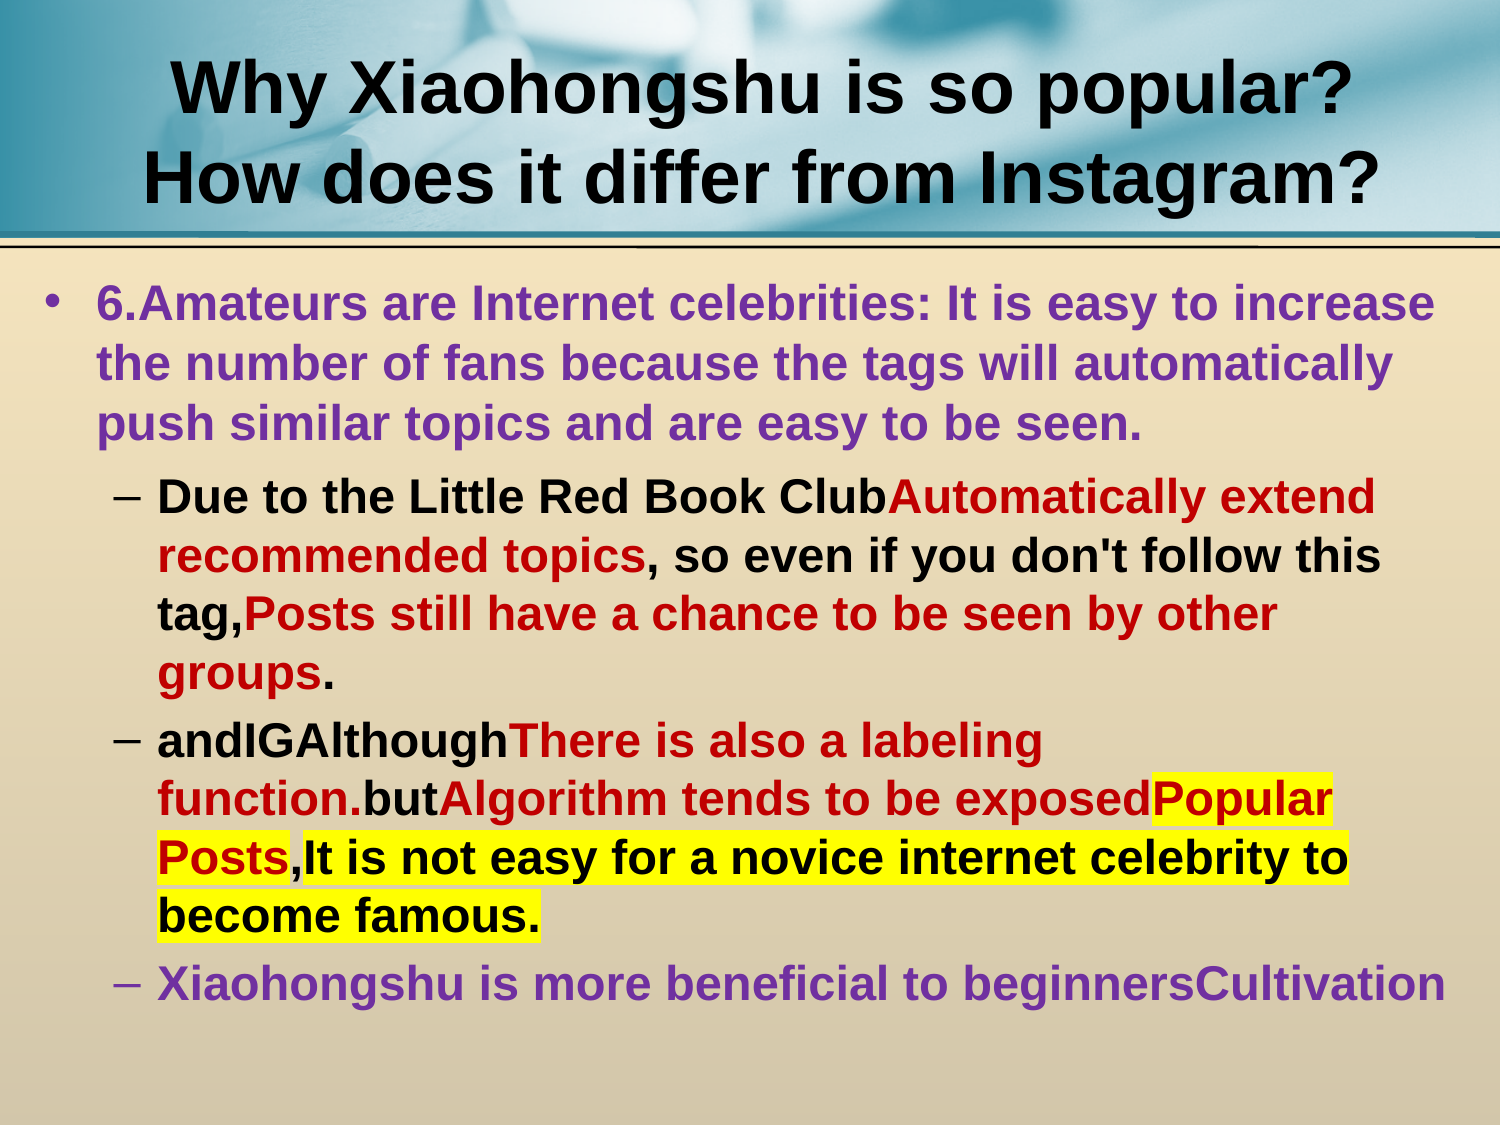

# Why Xiaohongshu is so popular? How does it differ from Instagram?
6.Amateurs are Internet celebrities: It is easy to increase the number of fans because the tags will automatically push similar topics and are easy to be seen.
Due to the Little Red Book ClubAutomatically extend recommended topics, so even if you don't follow this tag,Posts still have a chance to be seen by other groups.
andIGAlthoughThere is also a labeling function.butAlgorithm tends to be exposedPopular Posts,It is not easy for a novice internet celebrity to become famous.
Xiaohongshu is more beneficial to beginnersCultivation